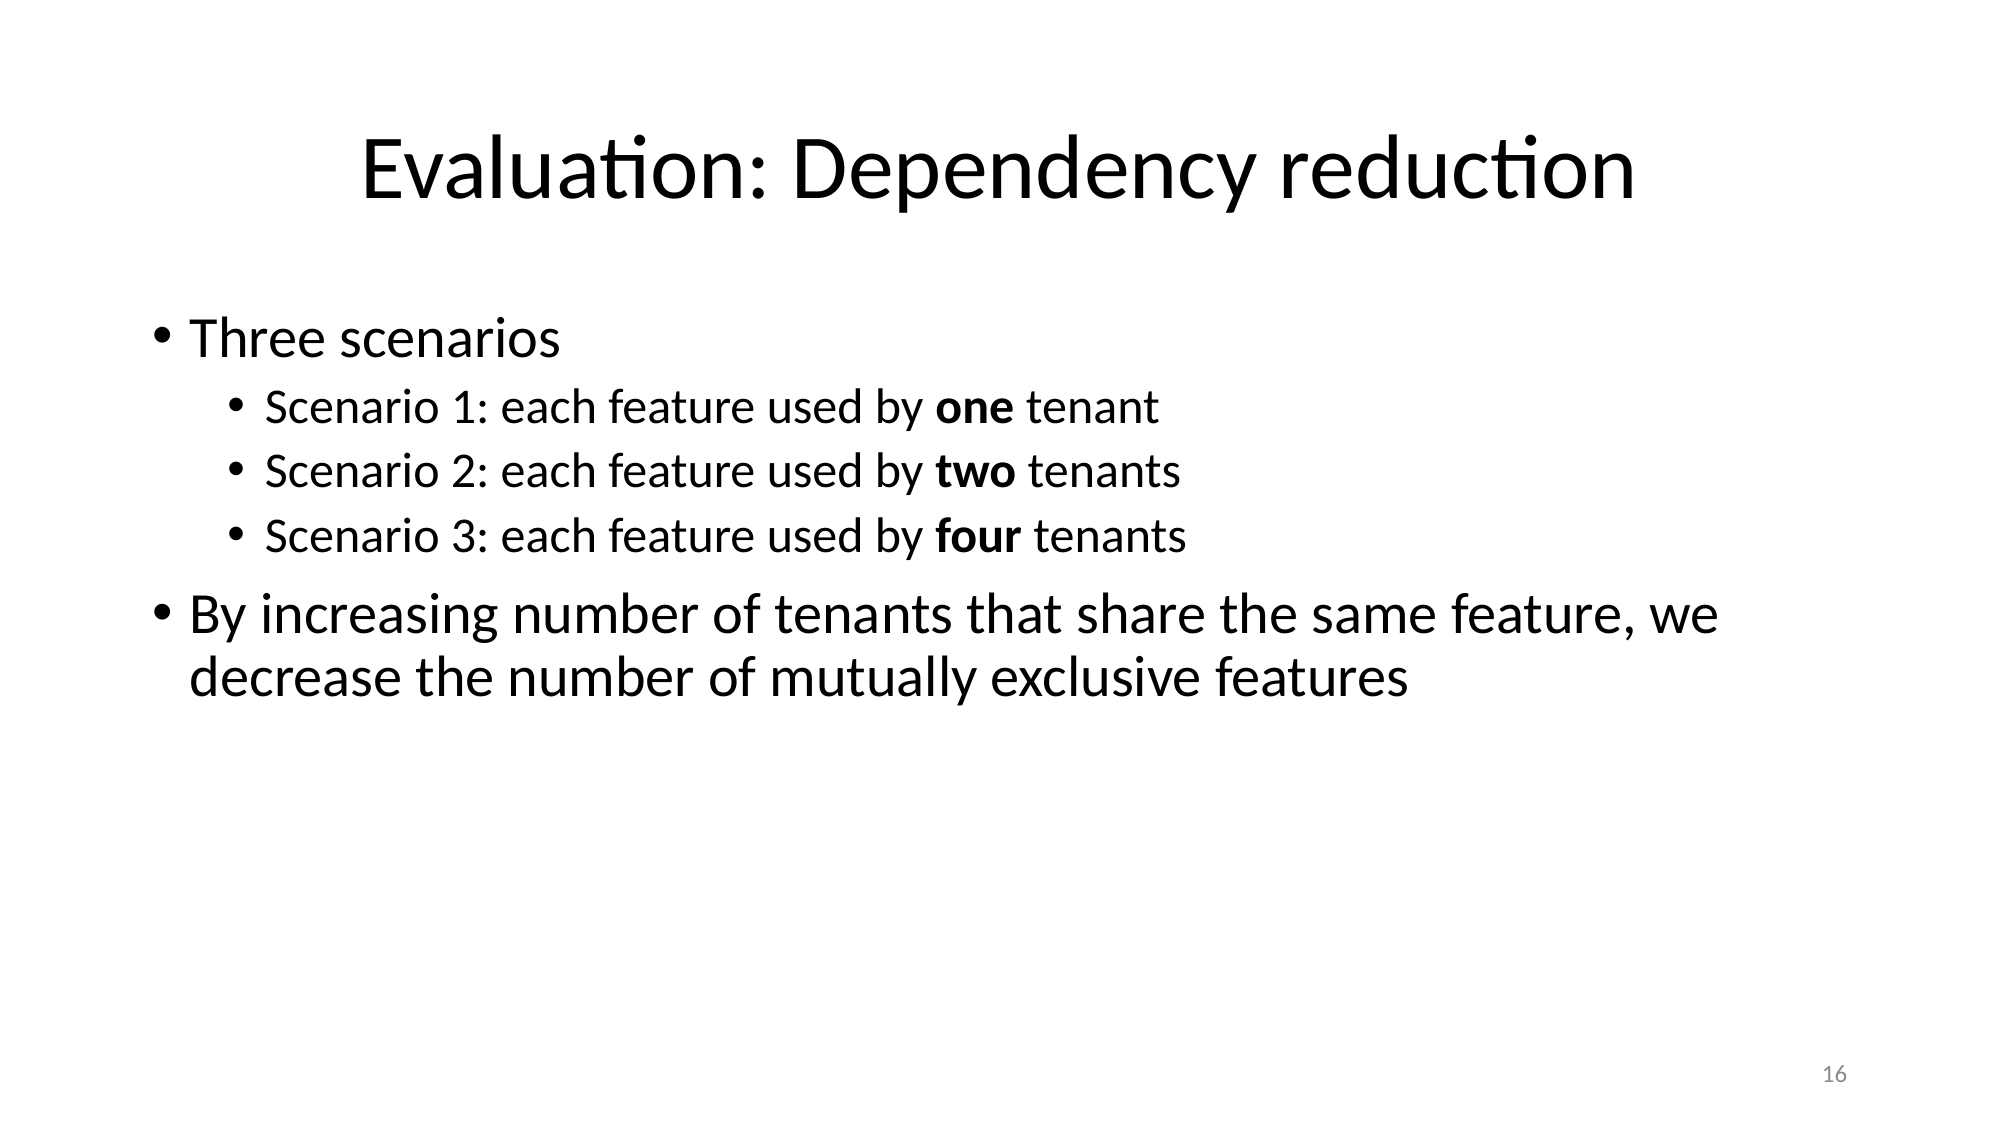

# Evaluation: Dependency reduction
Three scenarios
Scenario 1: each feature used by one tenant
Scenario 2: each feature used by two tenants
Scenario 3: each feature used by four tenants
By increasing number of tenants that share the same feature, we decrease the number of mutually exclusive features
16